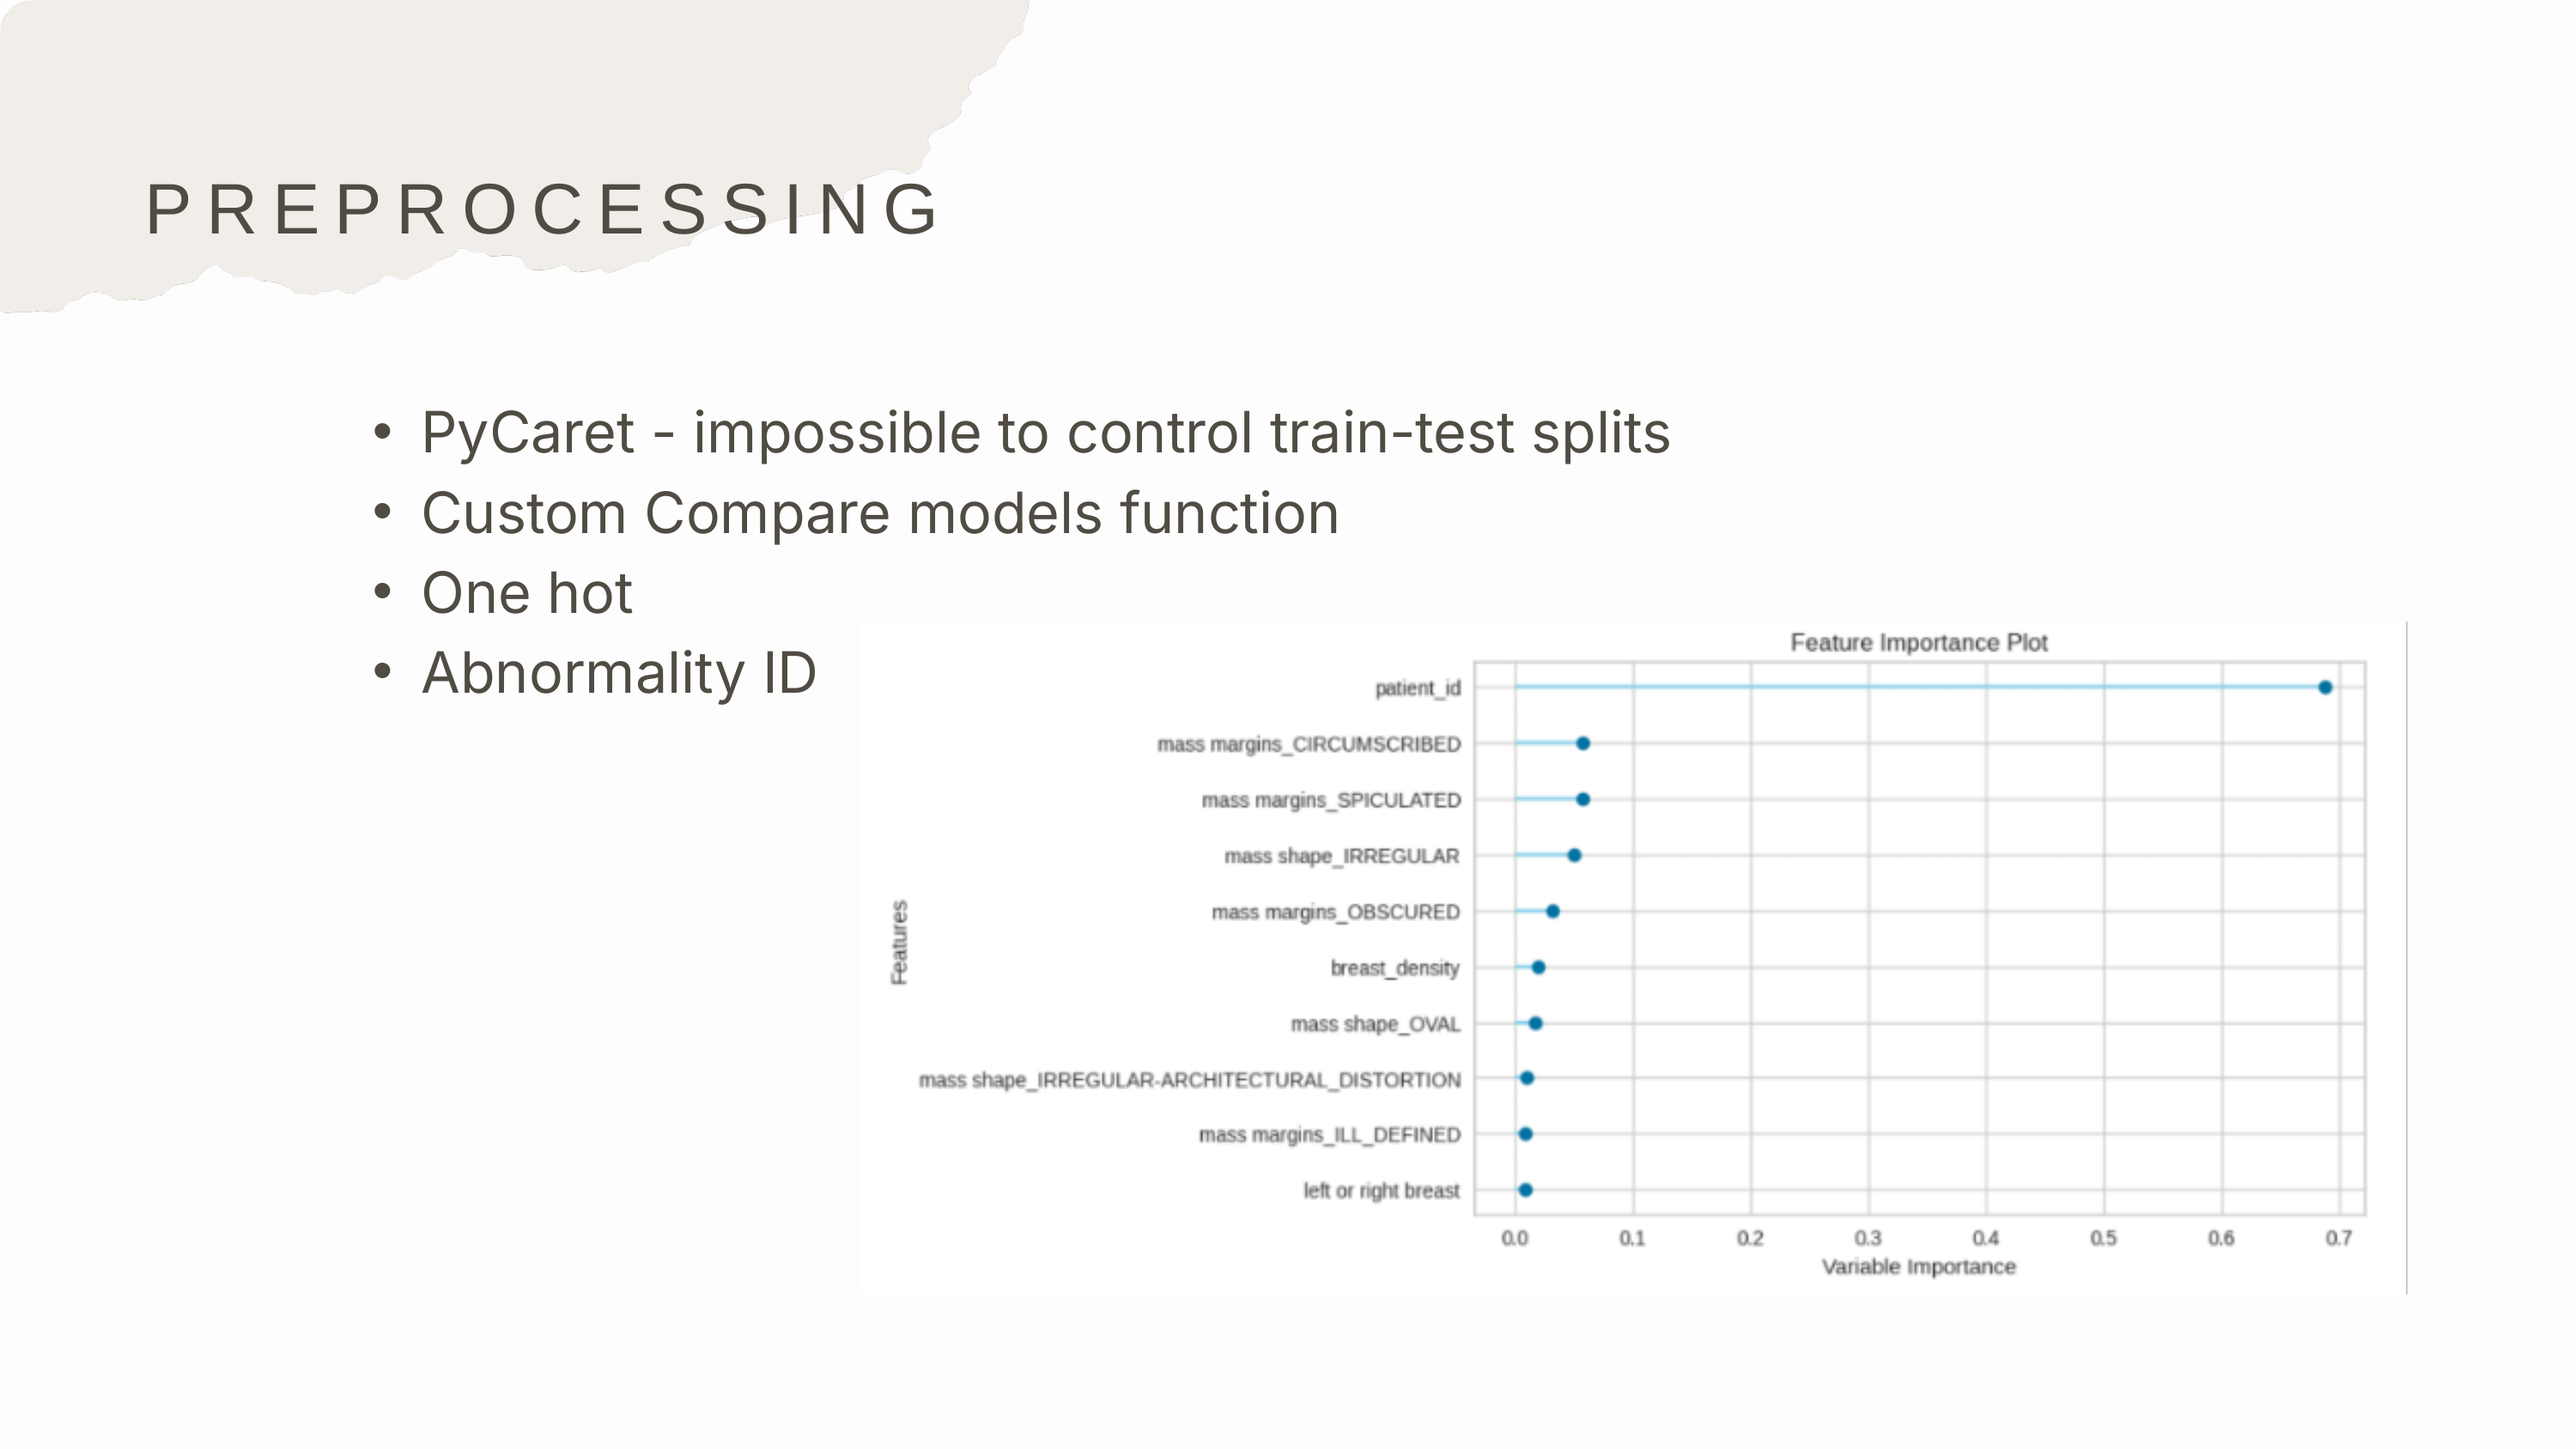

PREPROCESSING
PyCaret - impossible to control train-test splits
Custom Compare models function
One hot
Abnormality ID